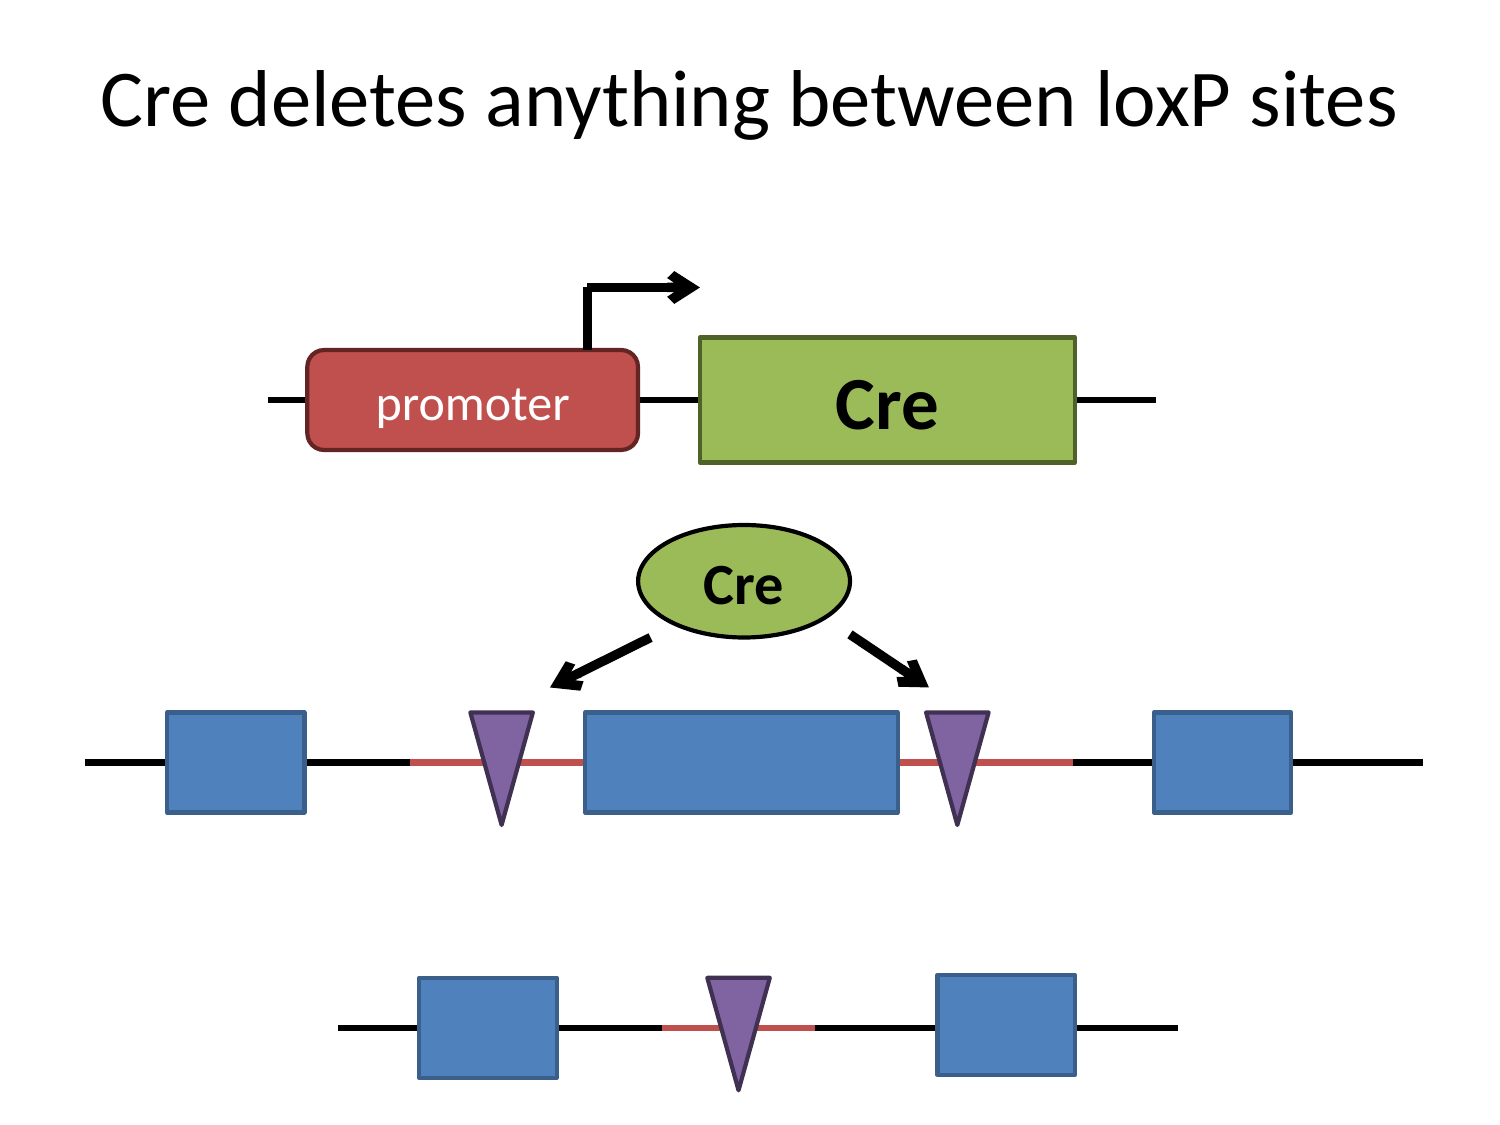

# Cre deletes anything between loxP sites
Cre
promoter
Cre